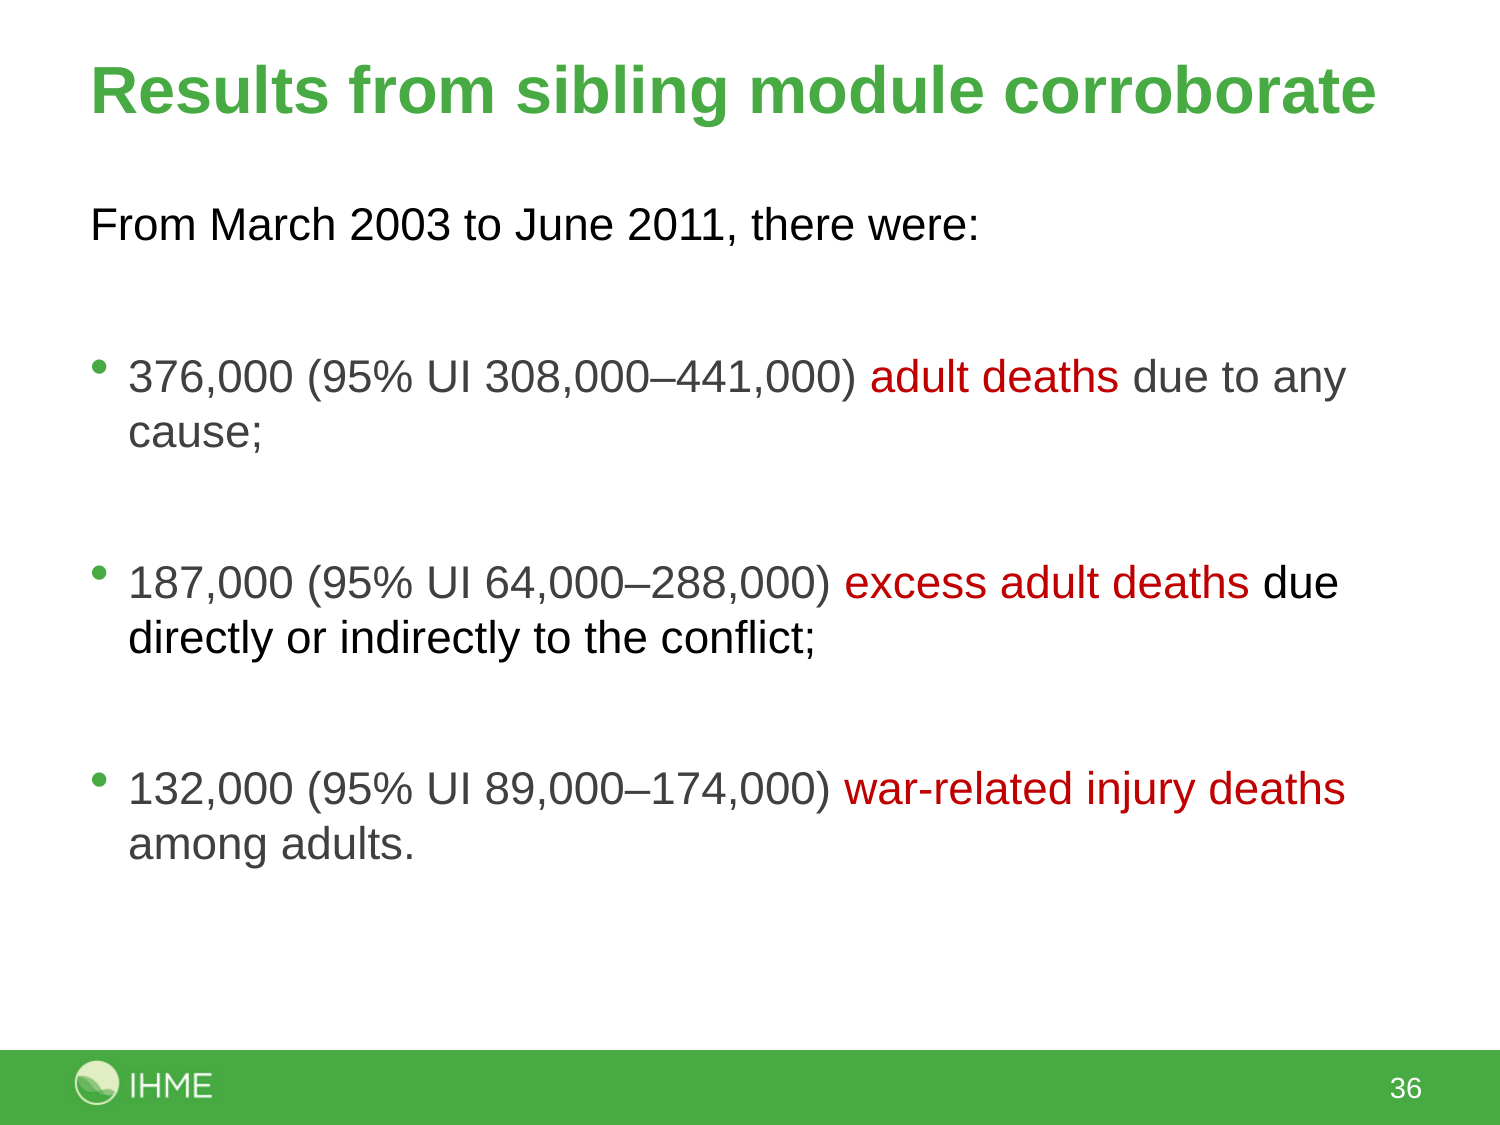

# Results from sibling module corroborate
From March 2003 to June 2011, there were:

376,000 (95% UI 308,000–441,000) adult deaths due to any cause;

187,000 (95% UI 64,000–288,000) excess adult deaths due directly or indirectly to the conflict;

132,000 (95% UI 89,000–174,000) war-related injury deaths among adults.
36